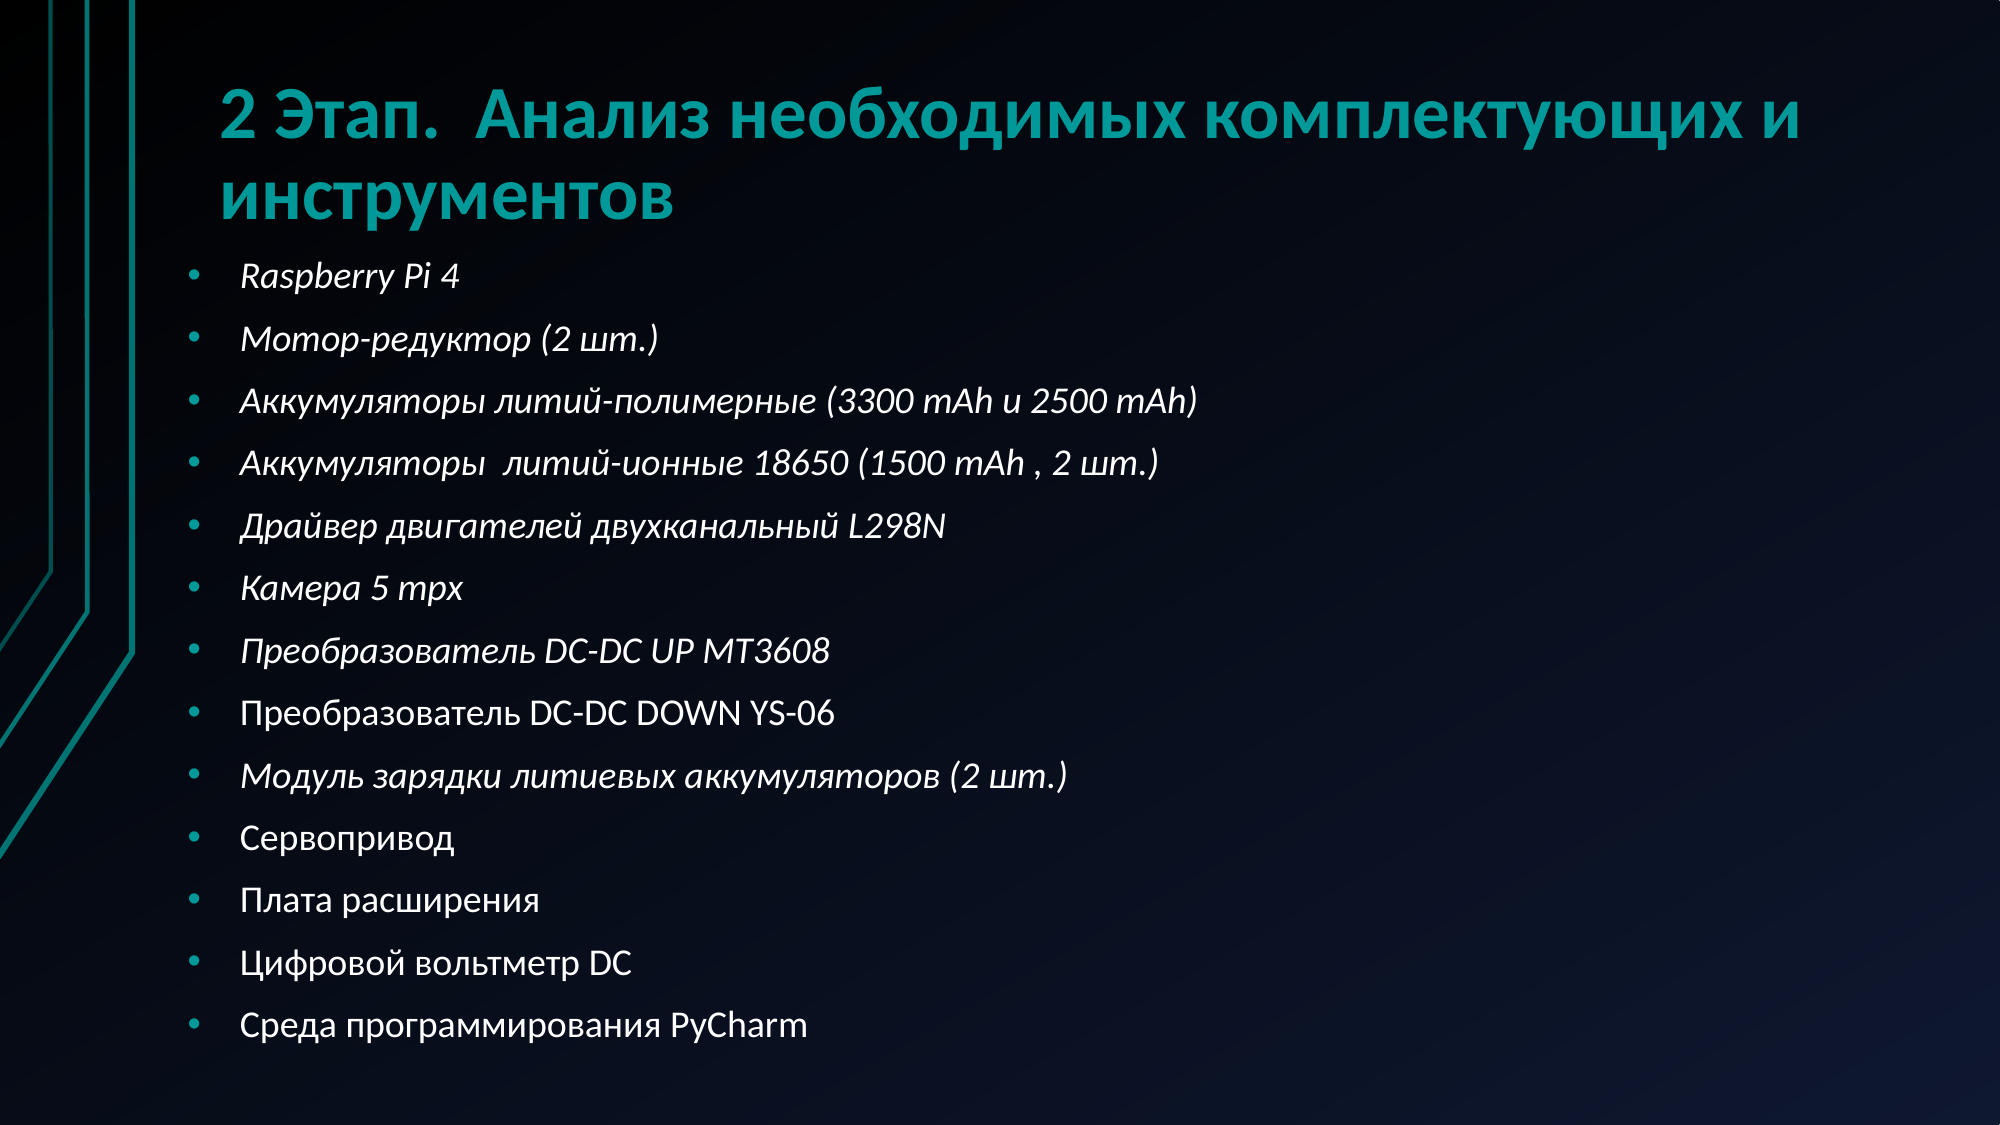

# 2 Этап.  Анализ необходимых комплектующих и инструментов
Raspberry Pi 4
Мотор-редуктор (2 шт.)
Аккумуляторы литий-полимерные (3300 mAh и 2500 mAh)
Аккумуляторы  литий-ионные 18650 (1500 mAh , 2 шт.)
Драйвер двигателей двухканальный L298N
Камера 5 mpх
Преобразователь DC-DC UP MT3608
Преобразователь DC-DC DOWN YS-06
Модуль зарядки литиевых аккумуляторов (2 шт.)
Сервопривод
Плата расширения
Цифровой вольтметр DC
Среда программирования PyCharm